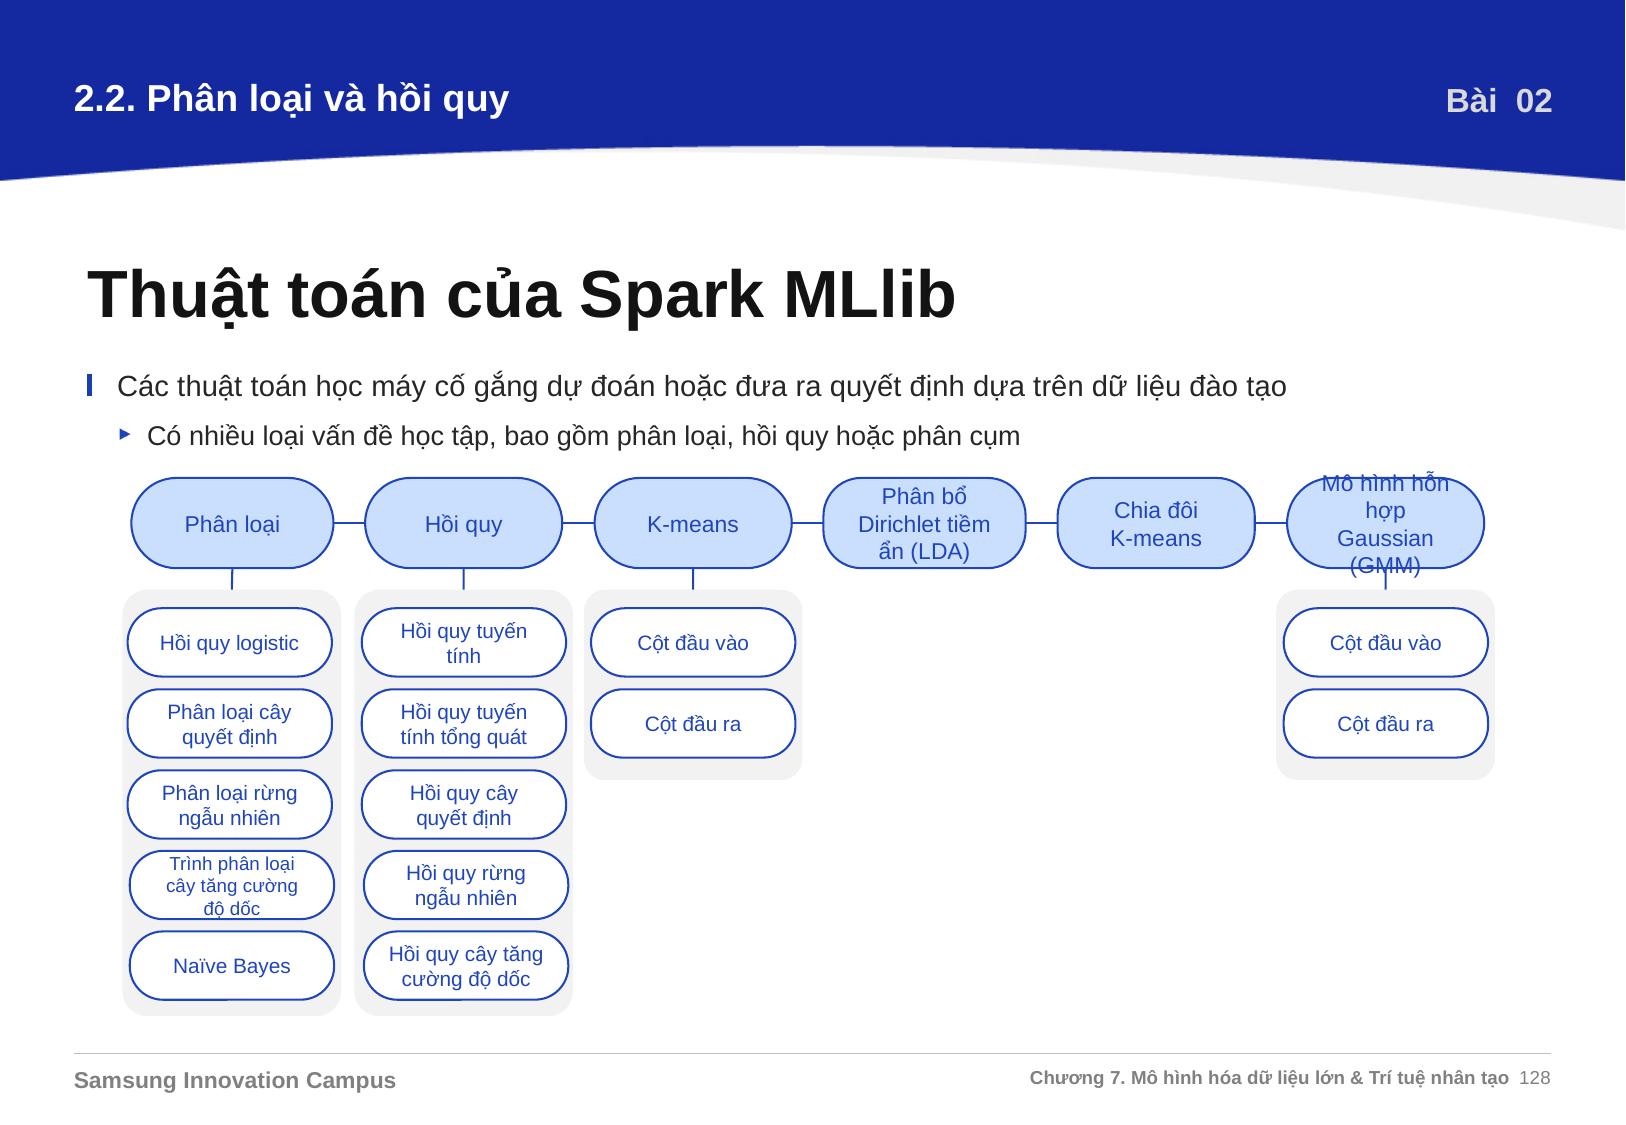

2.2. Phân loại và hồi quy
Bài  02
Thuật toán của Spark MLlib
Các thuật toán học máy cố gắng dự đoán hoặc đưa ra quyết định dựa trên dữ liệu đào tạo
Có nhiều loại vấn đề học tập, bao gồm phân loại, hồi quy hoặc phân cụm
Phân loại
Hồi quy
K-means
Phân bổ Dirichlet tiềm ẩn (LDA)
Chia đôi
K-means
Mô hình hỗn hợp Gaussian (GMM)

Hồi quy logistic
Phân loại cây quyết định
Phân loại rừng ngẫu nhiên
Trình phân loại cây tăng cường độ dốc
Naïve Bayes

Hồi quy tuyến tính
Hồi quy tuyến tính tổng quát
Hồi quy cây quyết định
Hồi quy rừng ngẫu nhiên
Hồi quy cây tăng cường độ dốc

Cột đầu vào
Cột đầu ra

Cột đầu vào
Cột đầu ra